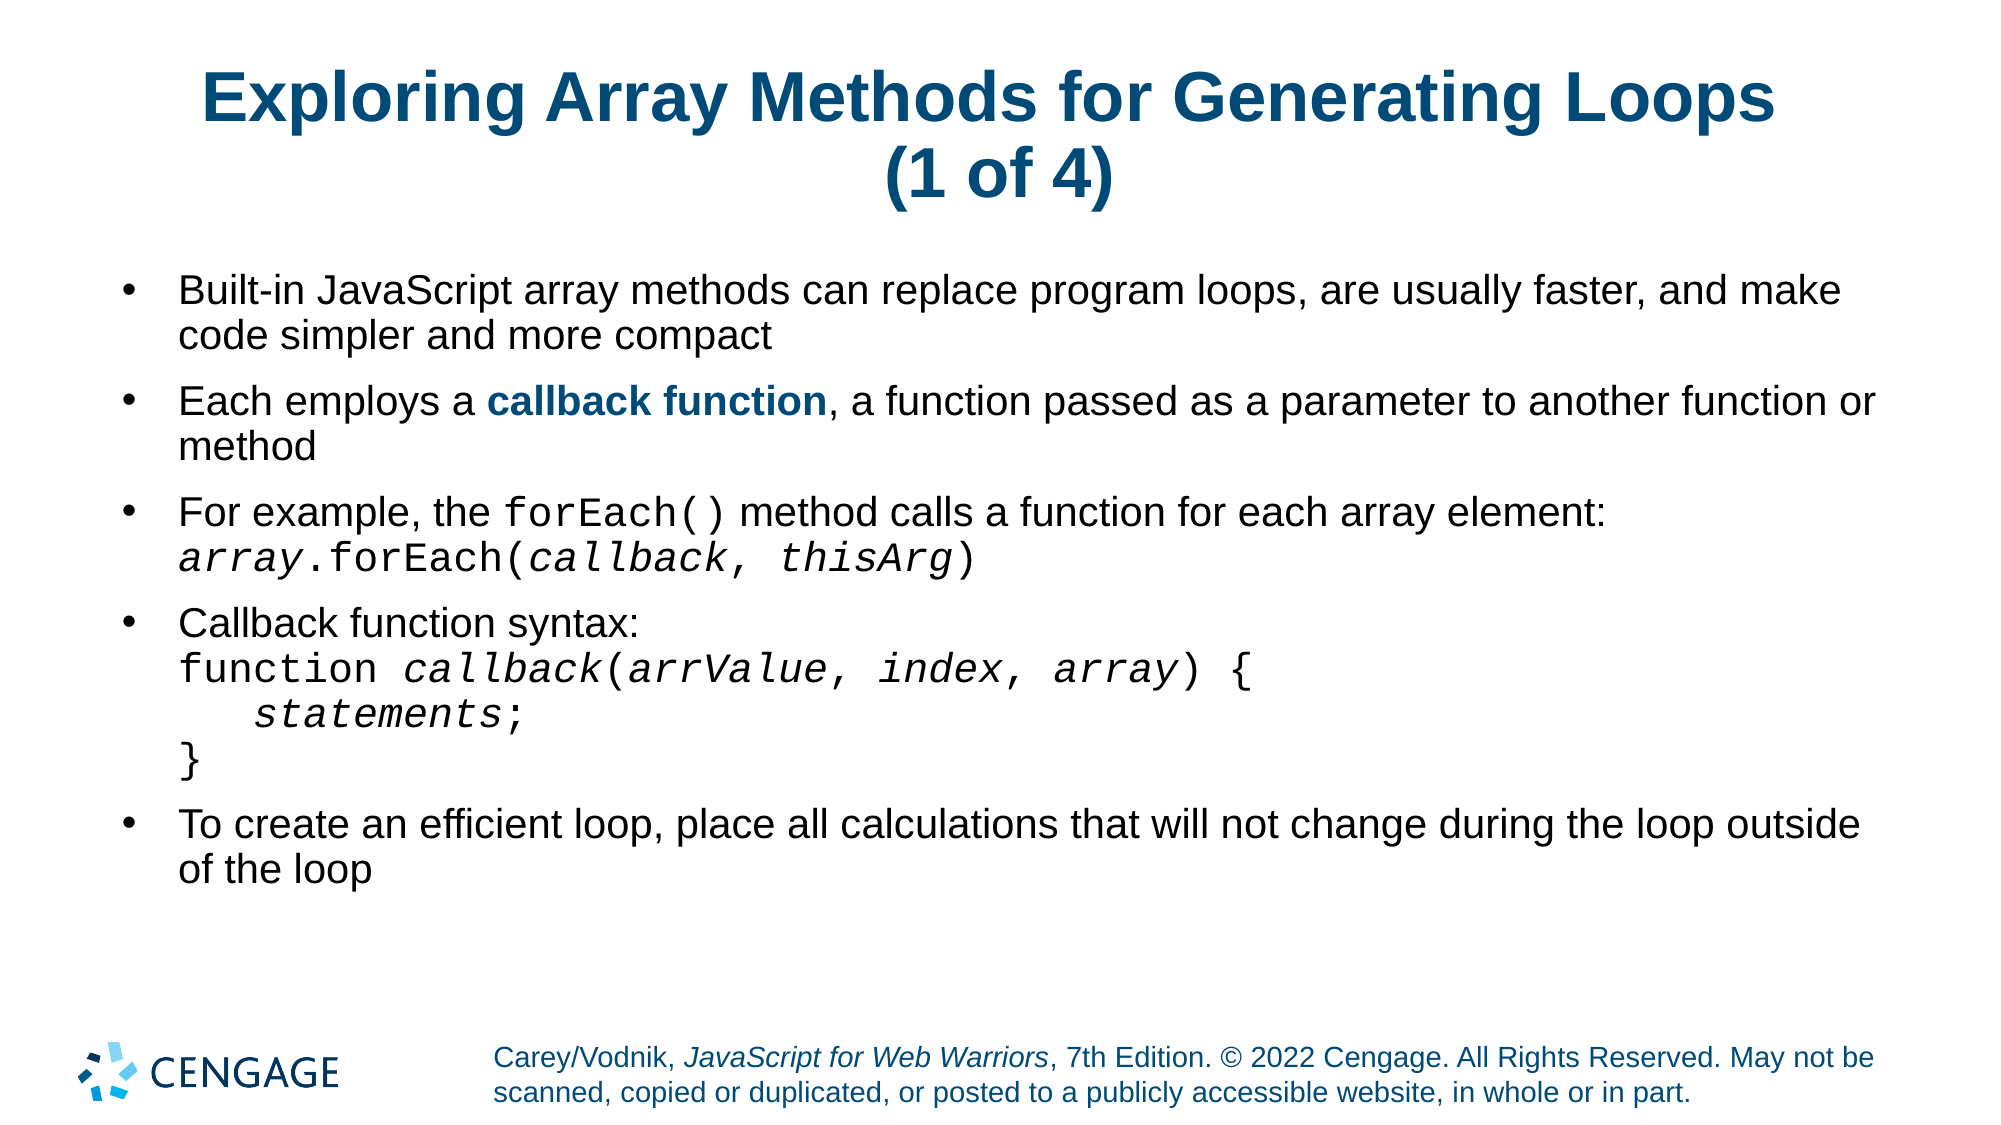

# Exploring Array Methods for Generating Loops (1 of 4)
Built-in JavaScript array methods can replace program loops, are usually faster, and make code simpler and more compact
Each employs a callback function, a function passed as a parameter to another function or method
For example, the forEach() method calls a function for each array element:
array.forEach(callback, thisArg)
Callback function syntax:
function callback(arrValue, index, array) {
   statements;
}
To create an efficient loop, place all calculations that will not change during the loop outside of the loop